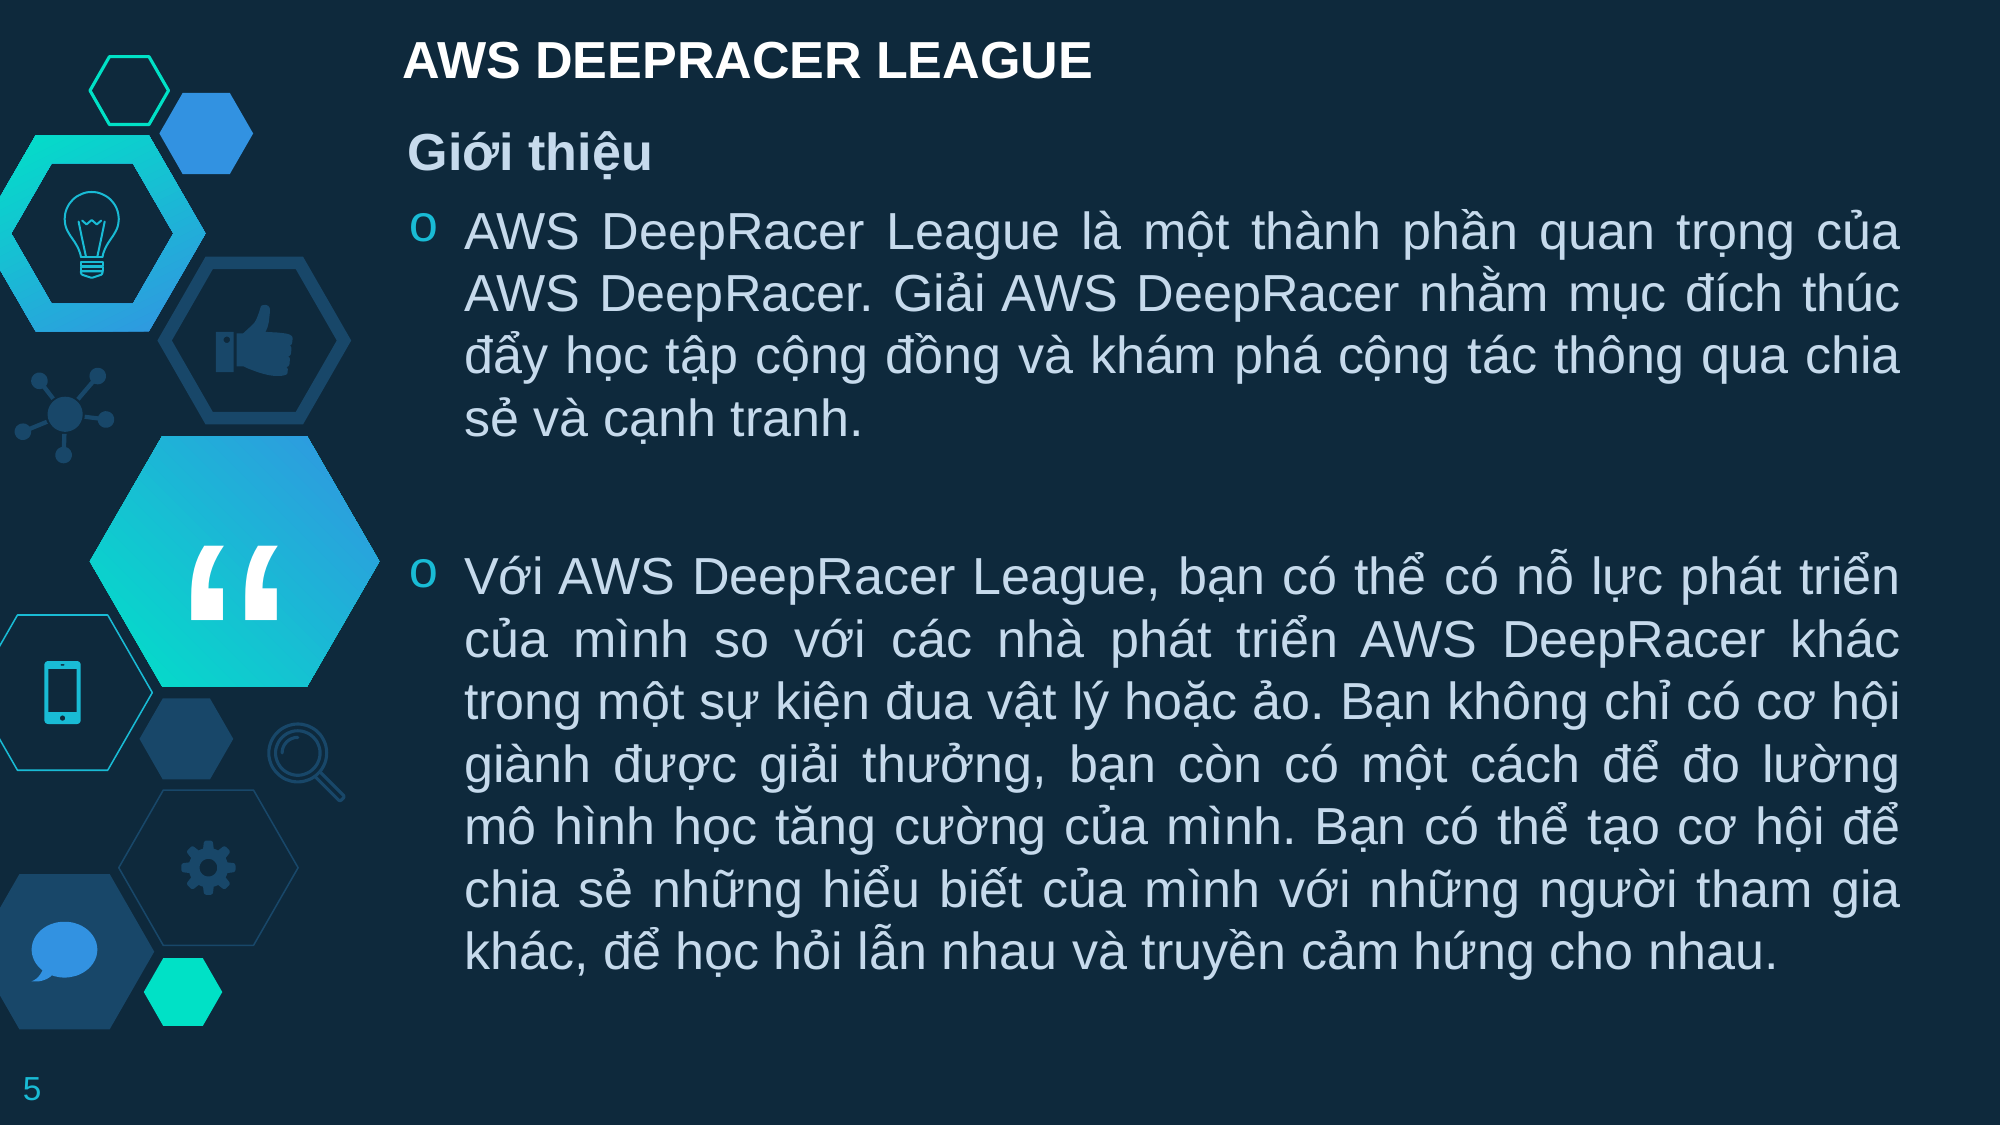

AWS DEEPRACER LEAGUE
Giới thiệu
AWS DeepRacer League là một thành phần quan trọng của AWS DeepRacer. Giải AWS DeepRacer nhằm mục đích thúc đẩy học tập cộng đồng và khám phá cộng tác thông qua chia sẻ và cạnh tranh.

Với AWS DeepRacer League, bạn có thể có nỗ lực phát triển của mình so với các nhà phát triển AWS DeepRacer khác trong một sự kiện đua vật lý hoặc ảo. Bạn không chỉ có cơ hội giành được giải thưởng, bạn còn có một cách để đo lường mô hình học tăng cường của mình. Bạn có thể tạo cơ hội để chia sẻ những hiểu biết của mình với những người tham gia khác, để học hỏi lẫn nhau và truyền cảm hứng cho nhau.

5